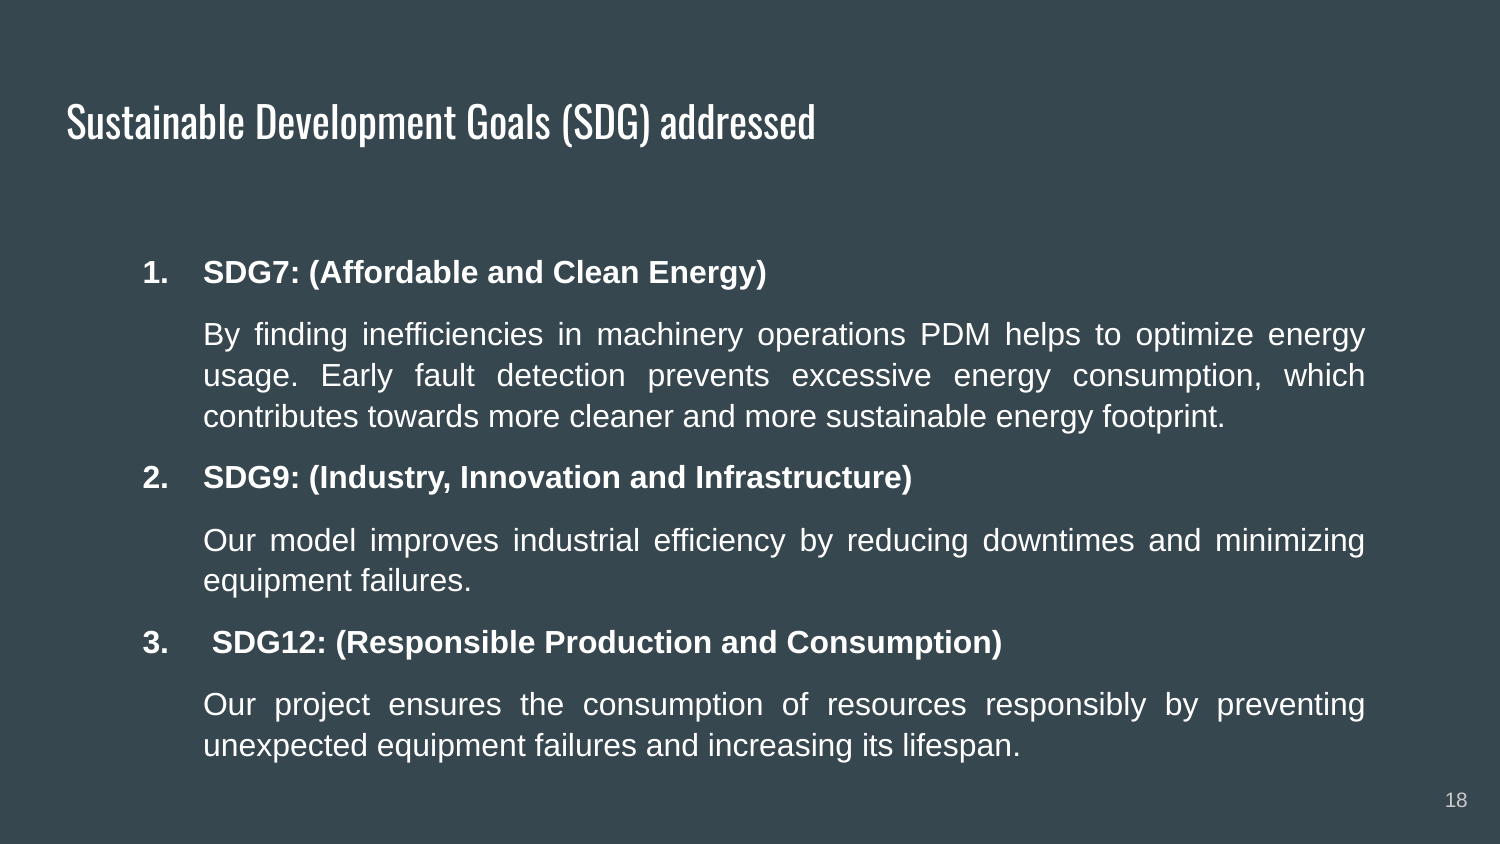

# Sustainable Development Goals (SDG) addressed
SDG7: (Affordable and Clean Energy)
By finding inefficiencies in machinery operations PDM helps to optimize energy usage. Early fault detection prevents excessive energy consumption, which contributes towards more cleaner and more sustainable energy footprint.
SDG9: (Industry, Innovation and Infrastructure)
Our model improves industrial efficiency by reducing downtimes and minimizing equipment failures.
 SDG12: (Responsible Production and Consumption)
Our project ensures the consumption of resources responsibly by preventing unexpected equipment failures and increasing its lifespan.
18